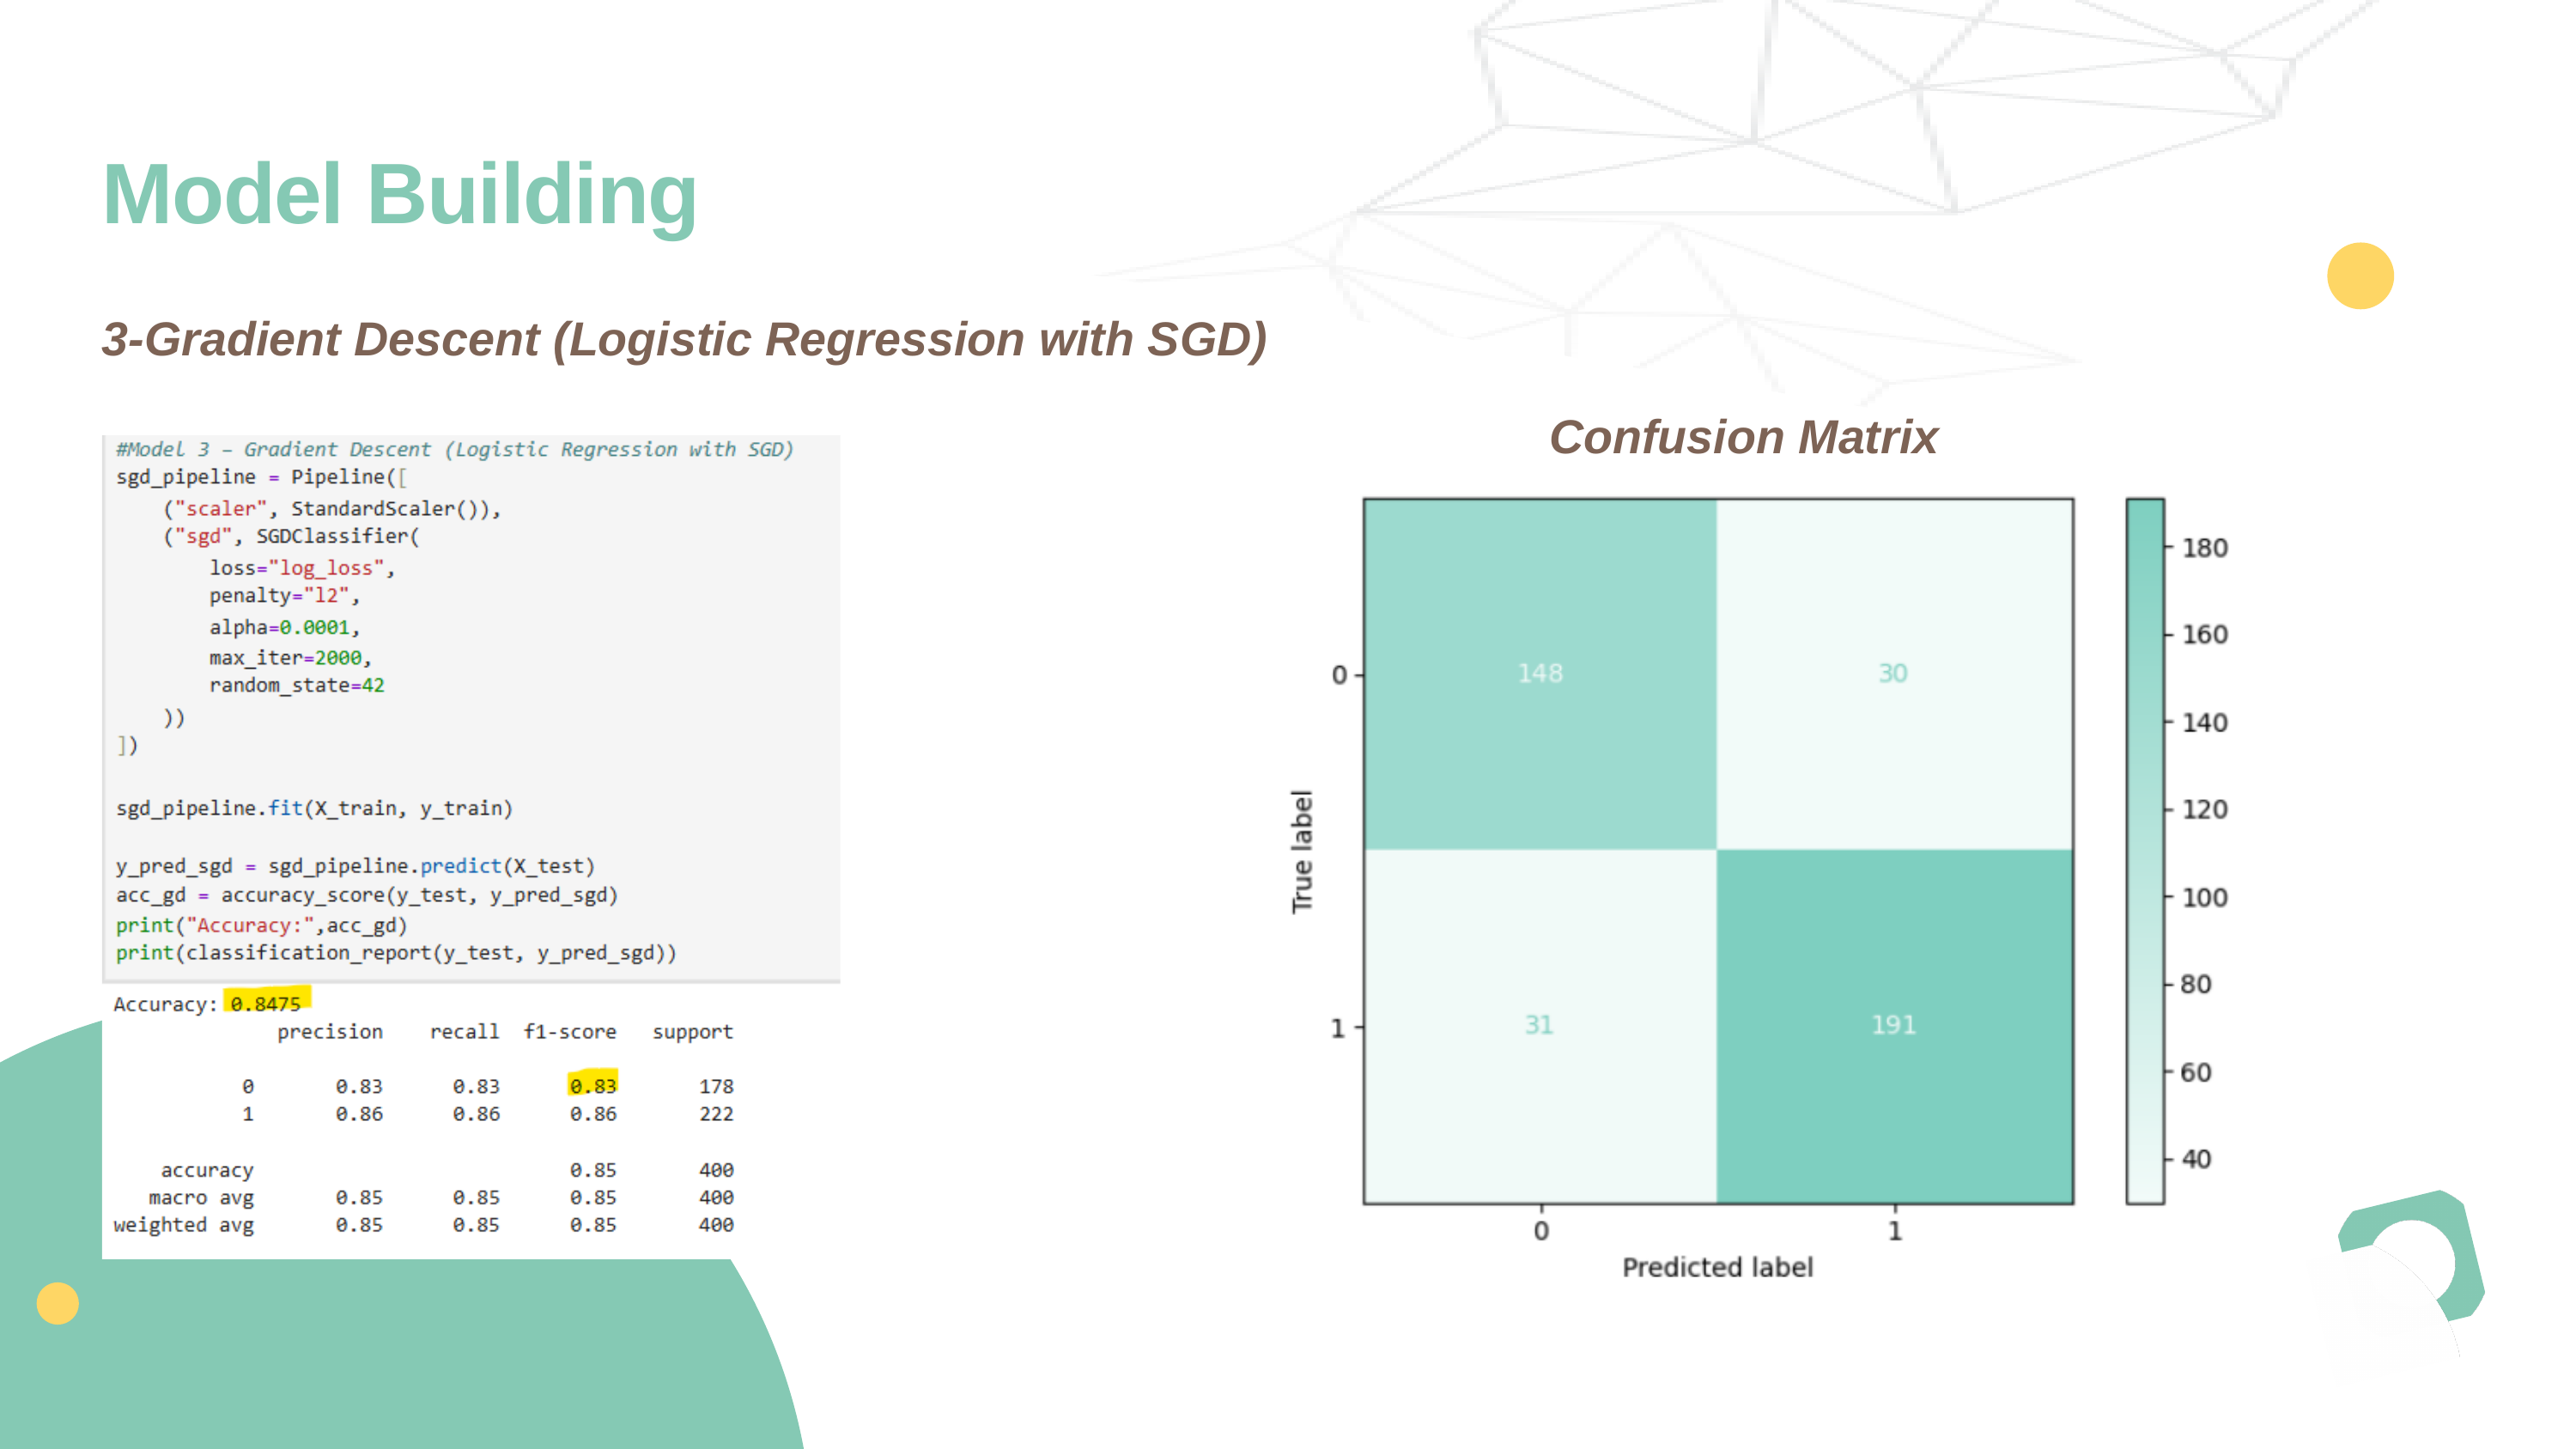

Model Building

3-Gradient Descent (Logistic Regression with SGD)
 Confusion Matrix